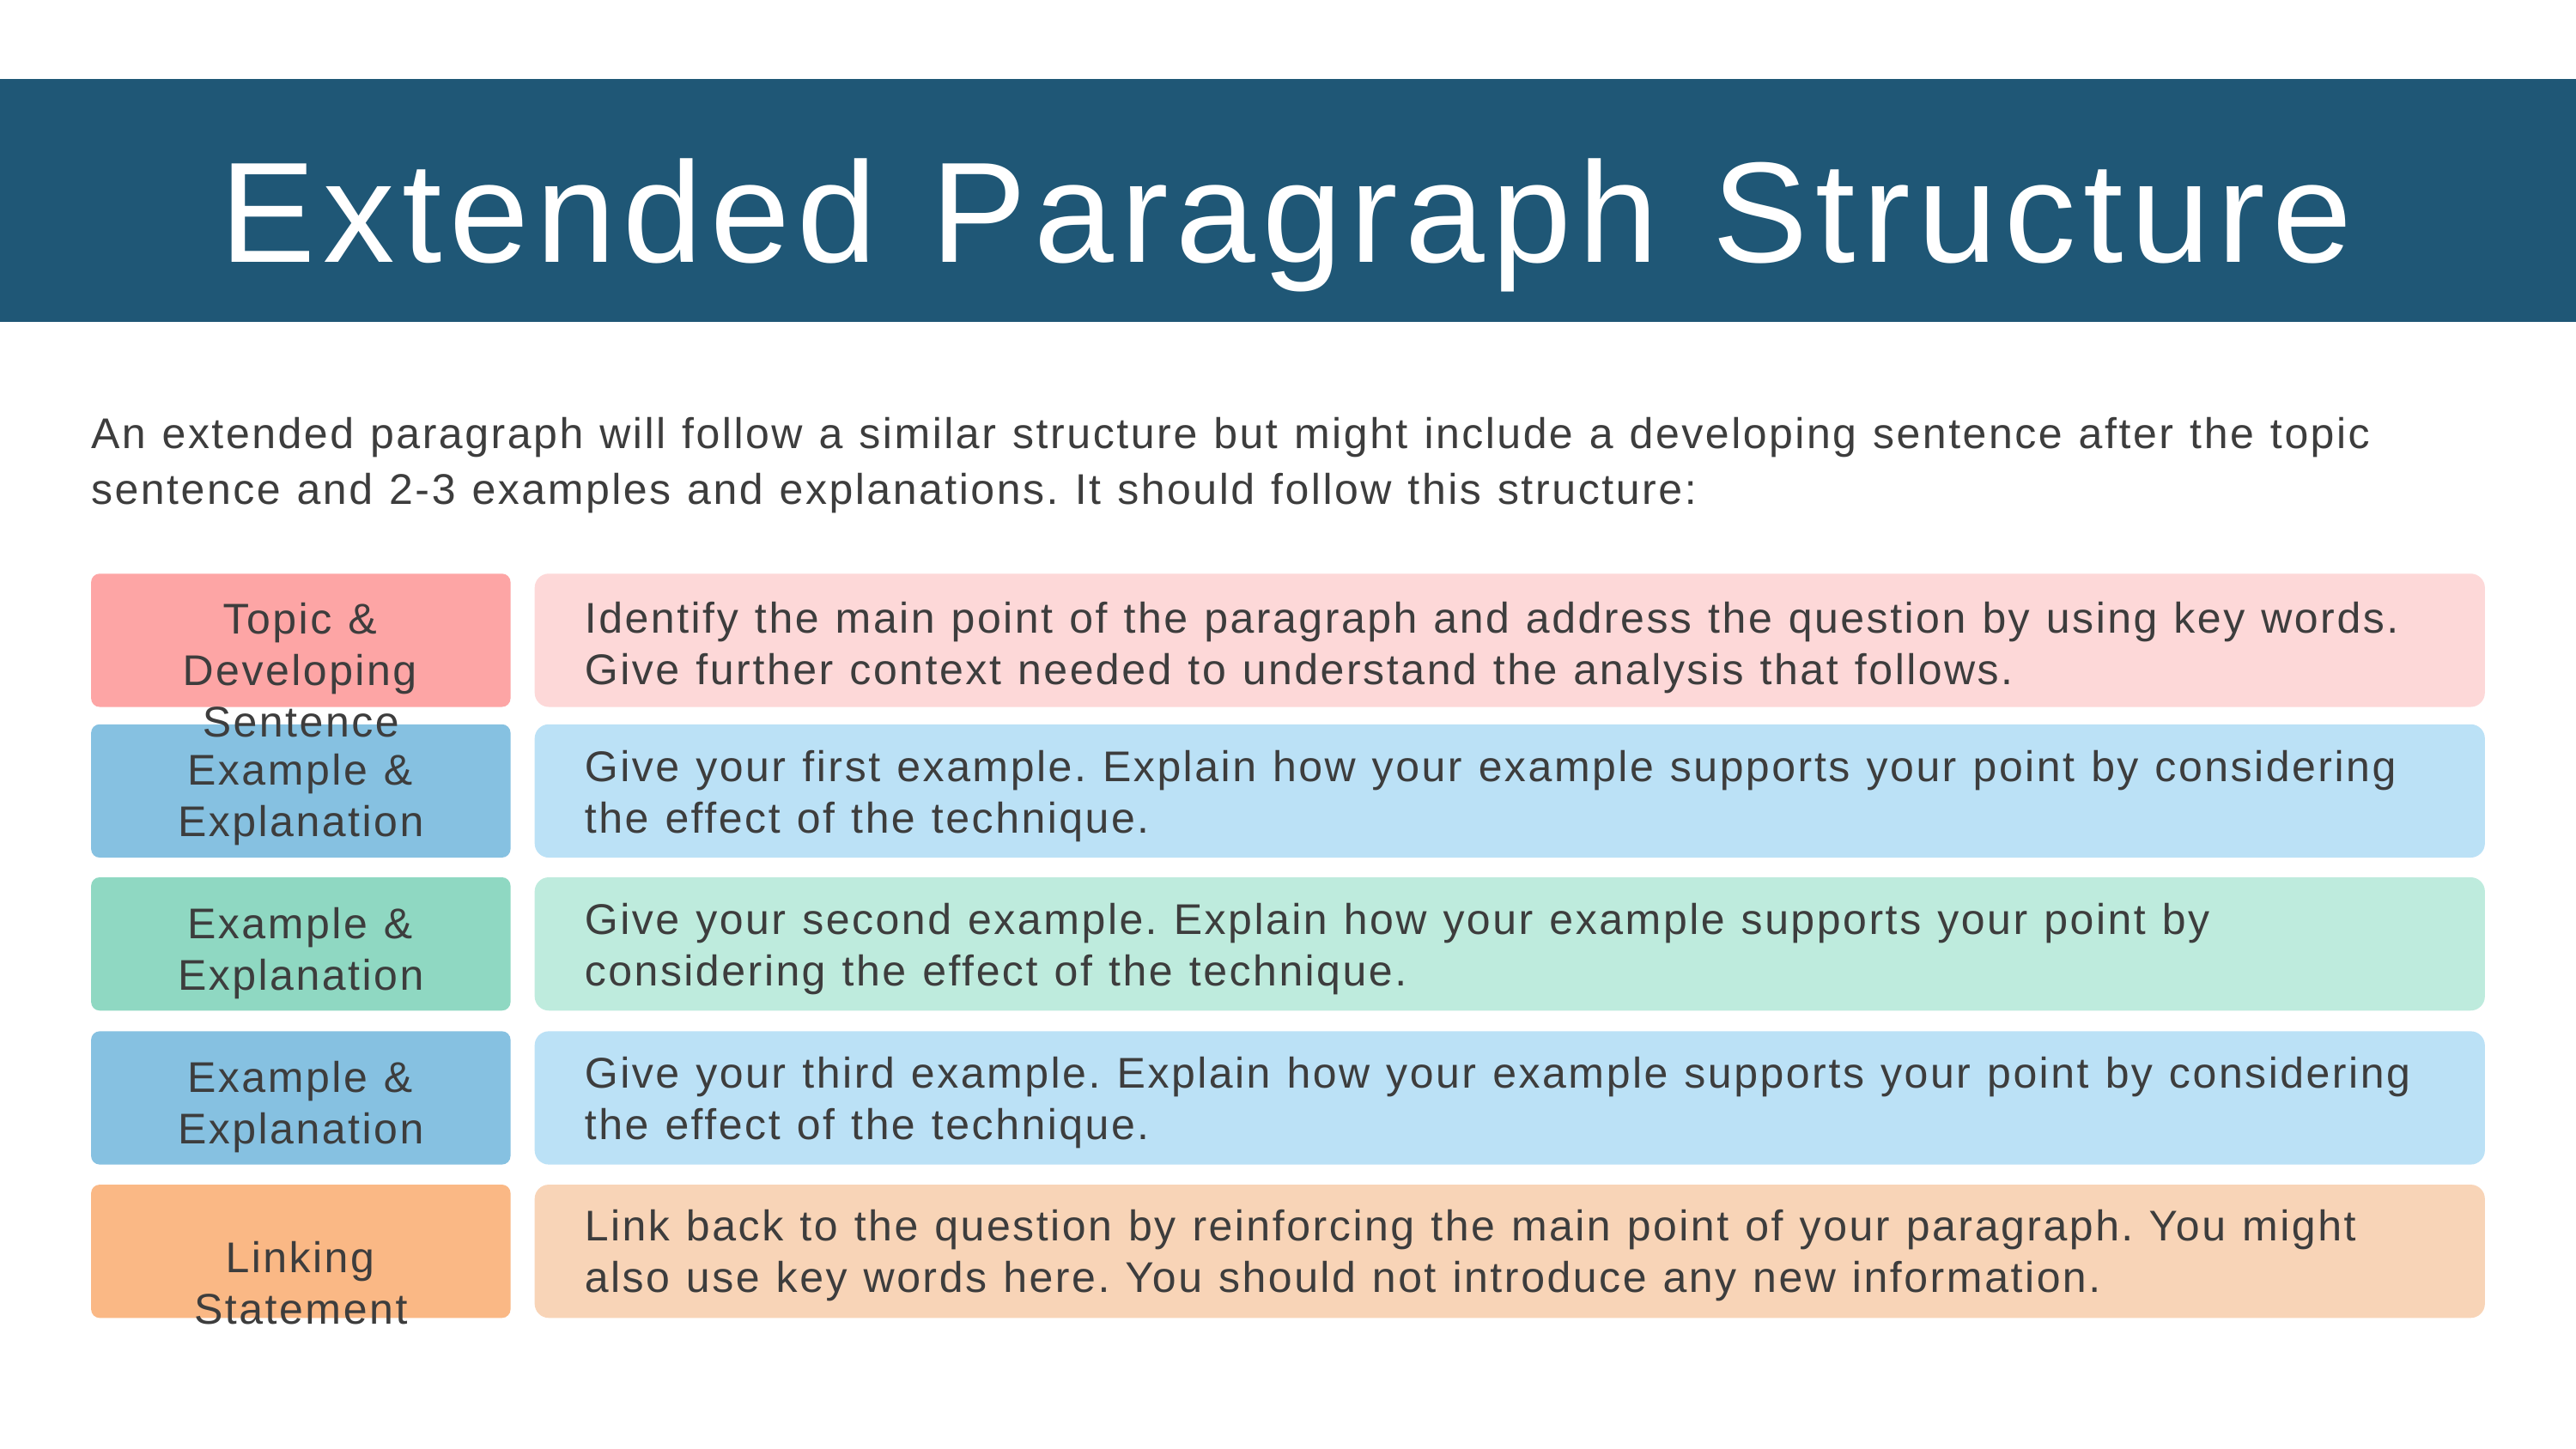

Extended Paragraph Structure
An extended paragraph will follow a similar structure but might include a developing sentence after the topic sentence and 2-3 examples and explanations. It should follow this structure:

Identify the main point of the paragraph and address the question by using key words. Give further context needed to understand the analysis that follows.
Topic & Developing Sentence

Give your first example. Explain how your example supports your point by considering the effect of the technique.
Example & Explanation

Give your second example. Explain how your example supports your point by considering the effect of the technique.
Example & Explanation

Give your third example. Explain how your example supports your point by considering the effect of the technique.
Example & Explanation

Link back to the question by reinforcing the main point of your paragraph. You might also use key words here. You should not introduce any new information.
Linking Statement